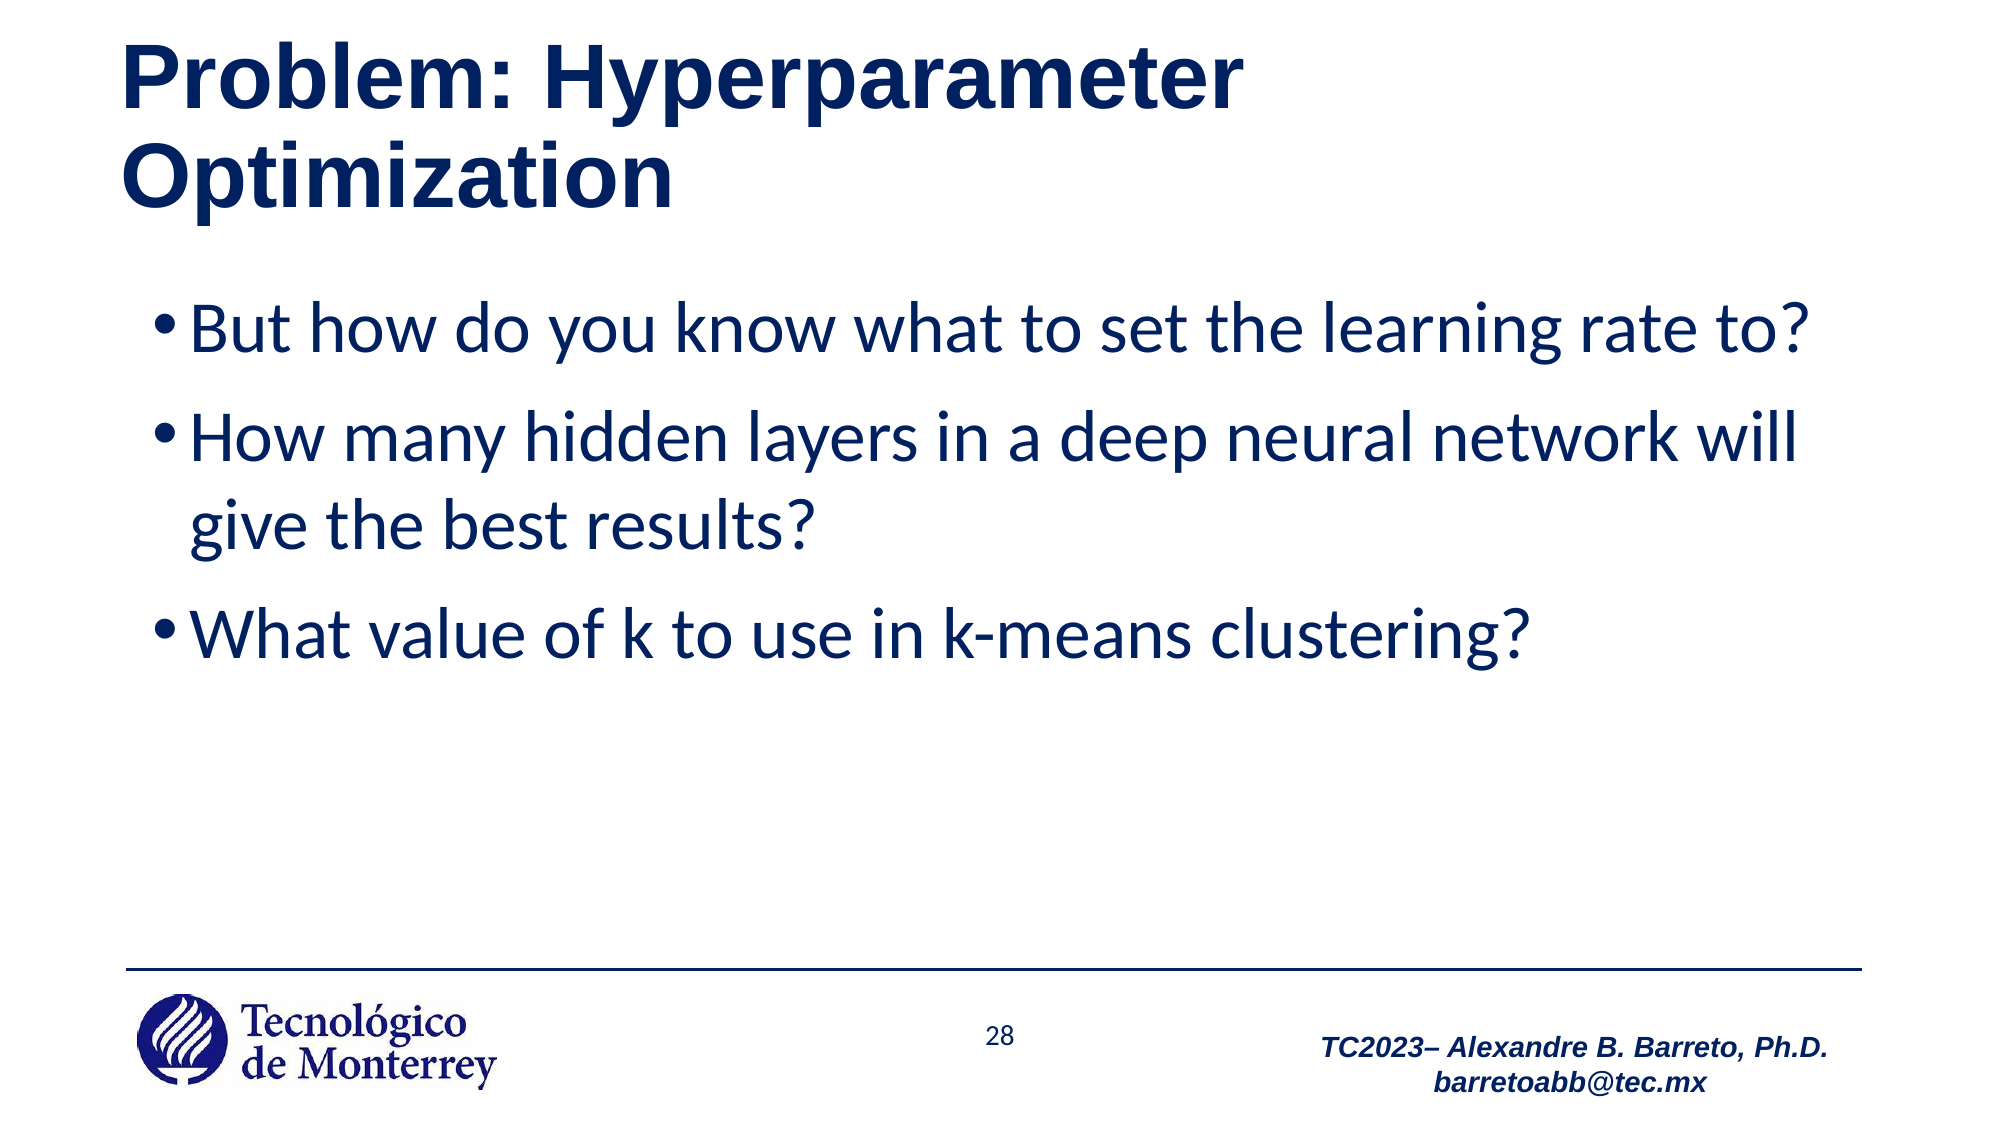

# Problem: Hyperparameter Optimization
But how do you know what to set the learning rate to?
How many hidden layers in a deep neural network will give the best results?
What value of k to use in k-means clustering?